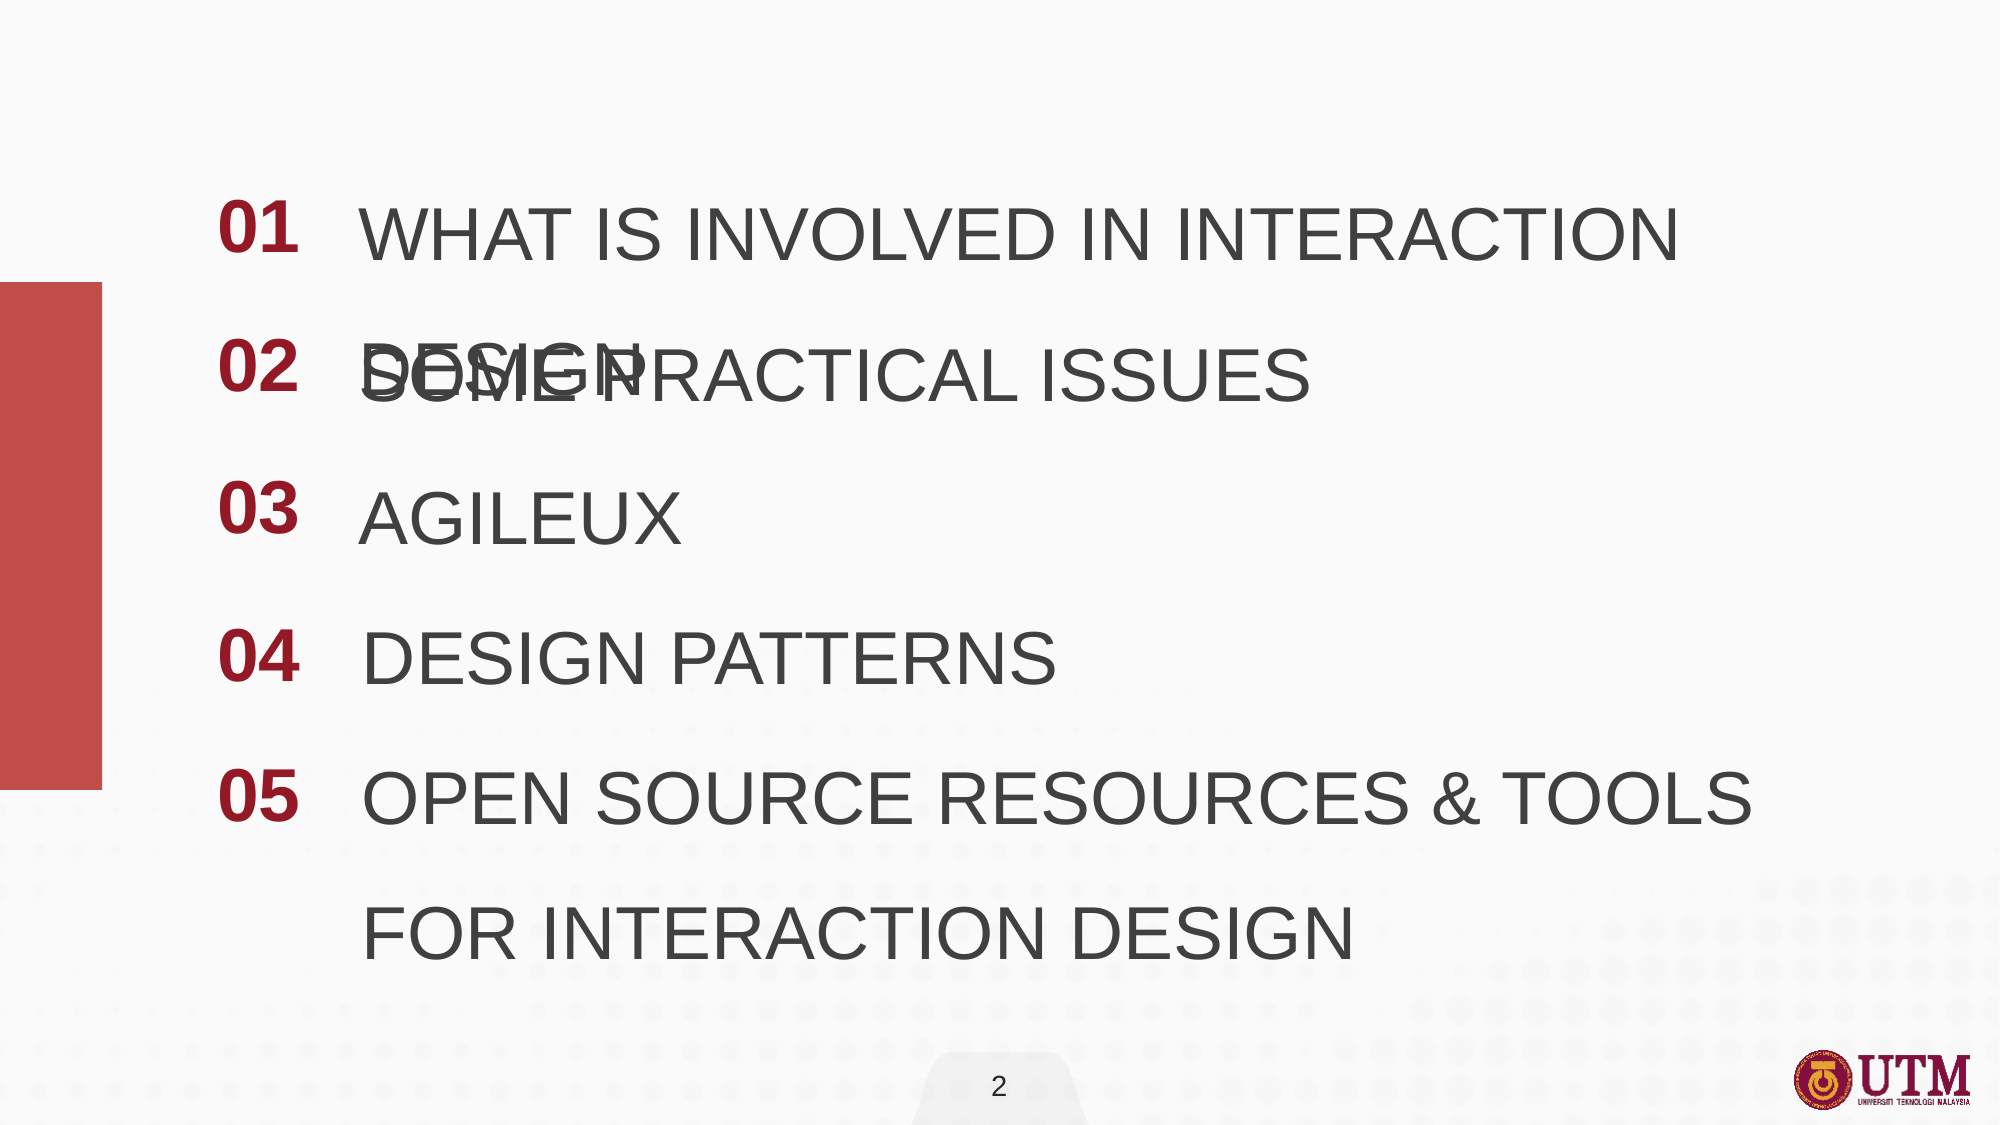

WHAT IS INVOLVED IN INTERACTION DESIGN
01
SOME PRACTICAL ISSUES
02
AGILEUX
03
DESIGN PATTERNS
04
OPEN SOURCE RESOURCES & TOOLS FOR INTERACTION DESIGN
05
2